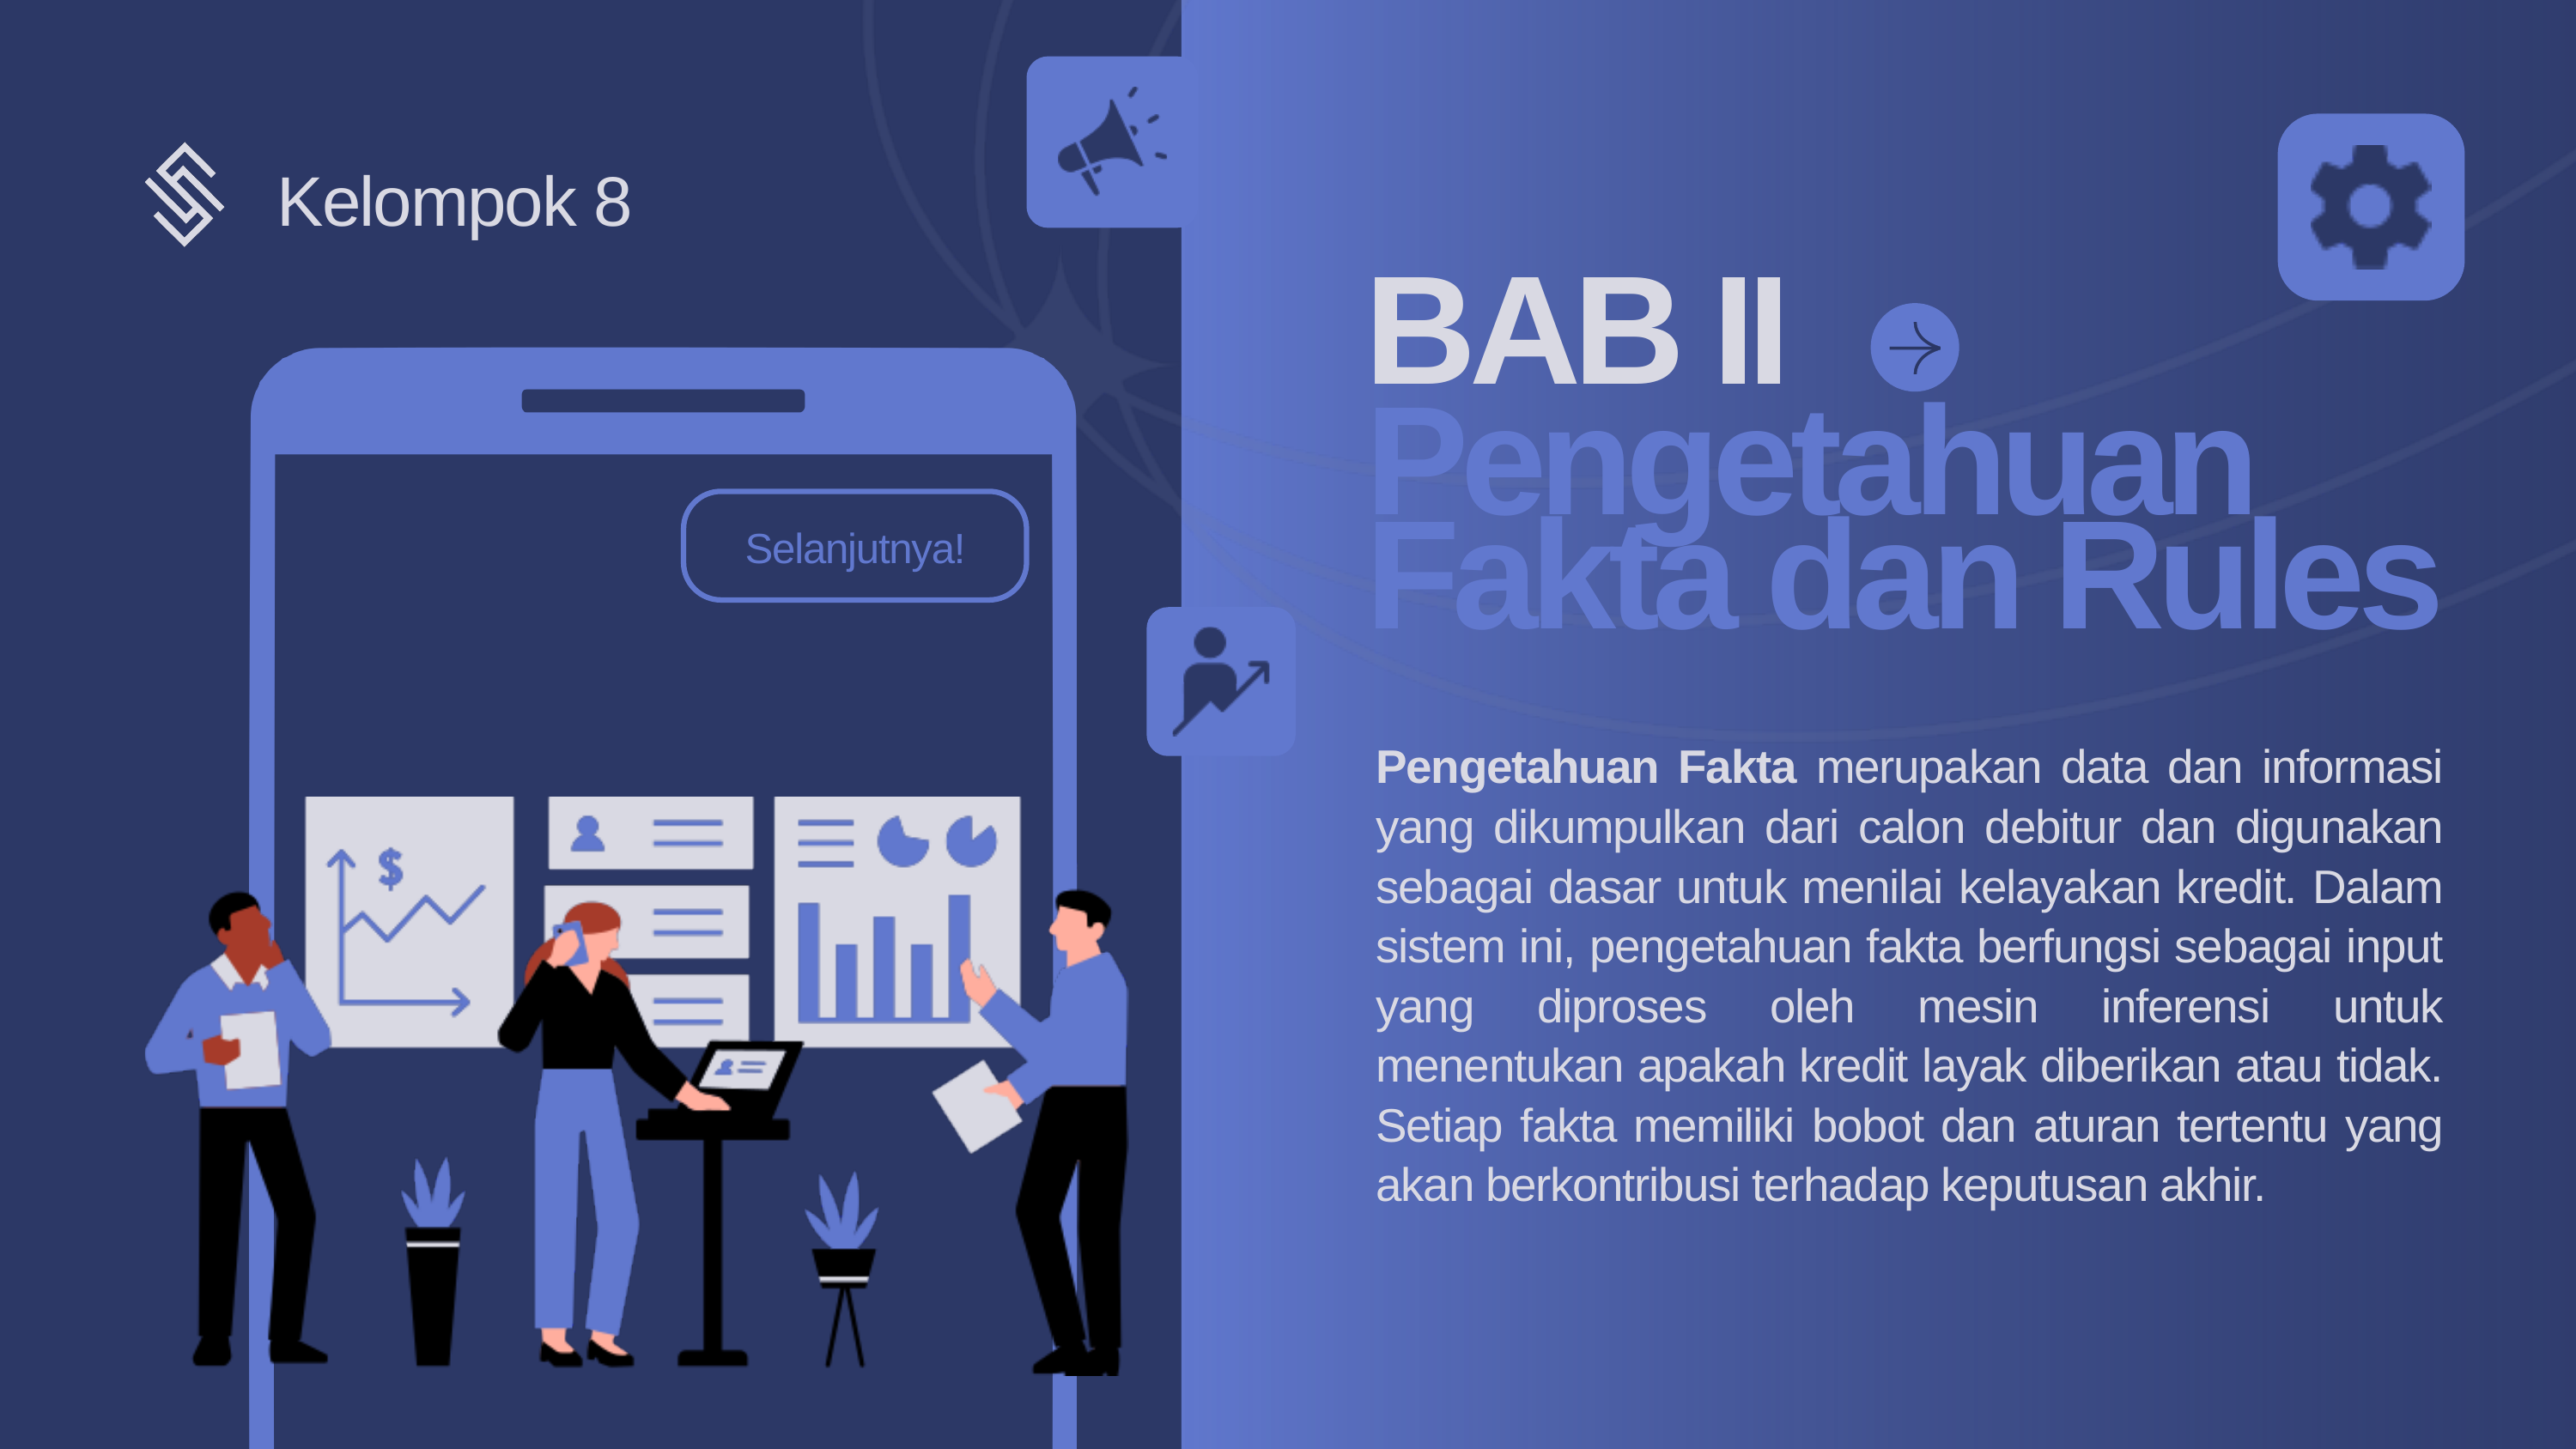

Kelompok 8

BAB II

Pengetahuan Fakta dan Rules

Selanjutnya!

Pengetahuan Fakta merupakan data dan informasi yang dikumpulkan dari calon debitur dan digunakan sebagai dasar untuk menilai kelayakan kredit. Dalam sistem ini, pengetahuan fakta berfungsi sebagai input yang diproses oleh mesin inferensi untuk menentukan apakah kredit layak diberikan atau tidak. Setiap fakta memiliki bobot dan aturan tertentu yang akan berkontribusi terhadap keputusan akhir.